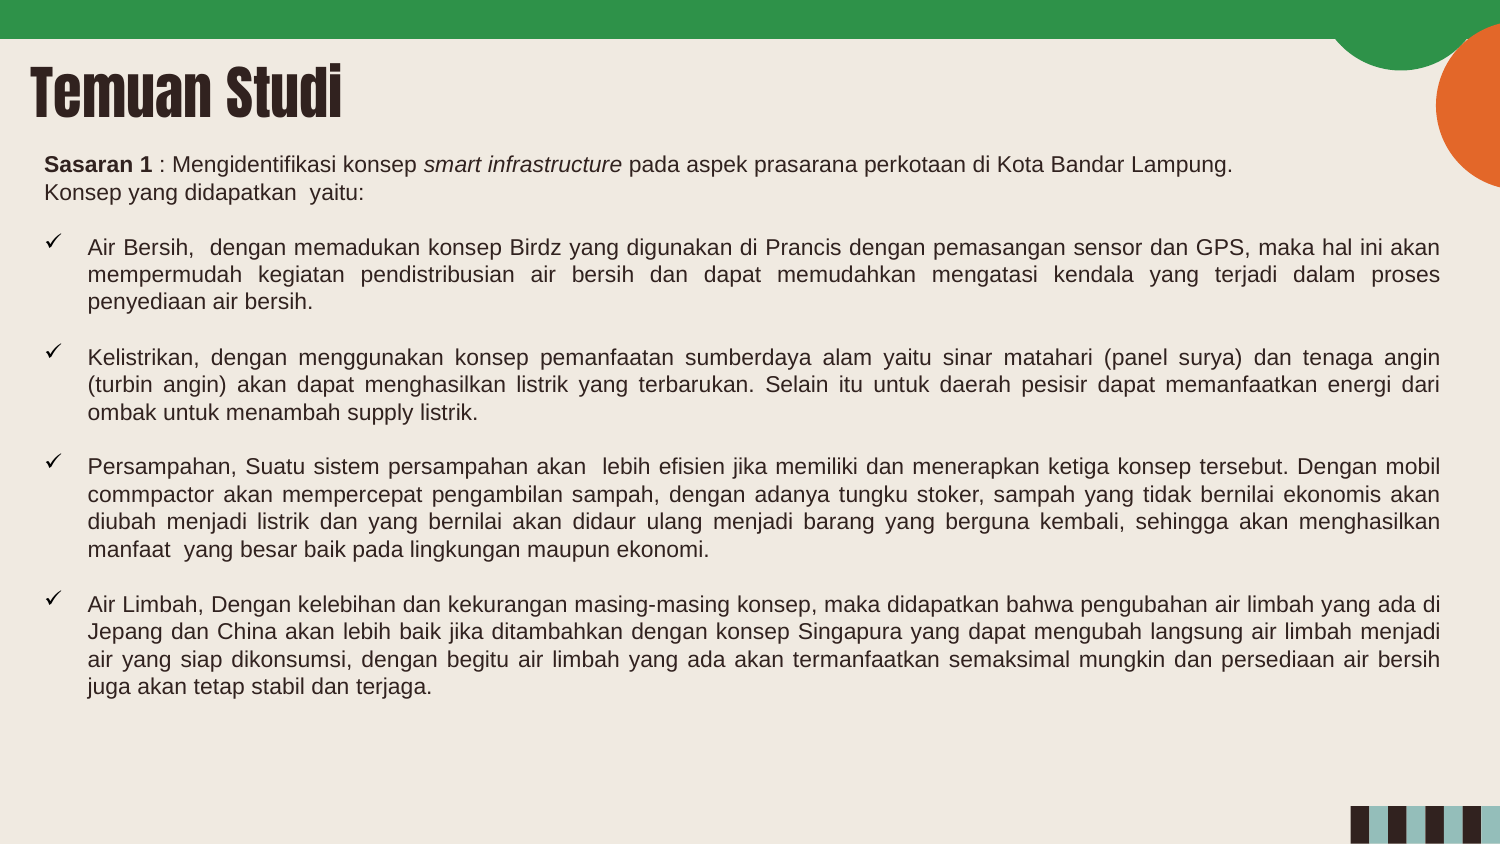

# Temuan Studi
Sasaran 1 : Mengidentifikasi konsep smart infrastructure pada aspek prasarana perkotaan di Kota Bandar Lampung.
Konsep yang didapatkan  yaitu:

Air Bersih,  dengan memadukan konsep Birdz yang digunakan di Prancis dengan pemasangan sensor dan GPS, maka hal ini akan mempermudah kegiatan pendistribusian air bersih dan dapat memudahkan mengatasi kendala yang terjadi dalam proses penyediaan air bersih.

Kelistrikan, dengan menggunakan konsep pemanfaatan sumberdaya alam yaitu sinar matahari (panel surya) dan tenaga angin (turbin angin) akan dapat menghasilkan listrik yang terbarukan. Selain itu untuk daerah pesisir dapat memanfaatkan energi dari ombak untuk menambah supply listrik.

Persampahan, Suatu sistem persampahan akan  lebih efisien jika memiliki dan menerapkan ketiga konsep tersebut. Dengan mobil commpactor akan mempercepat pengambilan sampah, dengan adanya tungku stoker, sampah yang tidak bernilai ekonomis akan diubah menjadi listrik dan yang bernilai akan didaur ulang menjadi barang yang berguna kembali, sehingga akan menghasilkan manfaat  yang besar baik pada lingkungan maupun ekonomi.

Air Limbah, Dengan kelebihan dan kekurangan masing-masing konsep, maka didapatkan bahwa pengubahan air limbah yang ada di Jepang dan China akan lebih baik jika ditambahkan dengan konsep Singapura yang dapat mengubah langsung air limbah menjadi air yang siap dikonsumsi, dengan begitu air limbah yang ada akan termanfaatkan semaksimal mungkin dan persediaan air bersih juga akan tetap stabil dan terjaga.